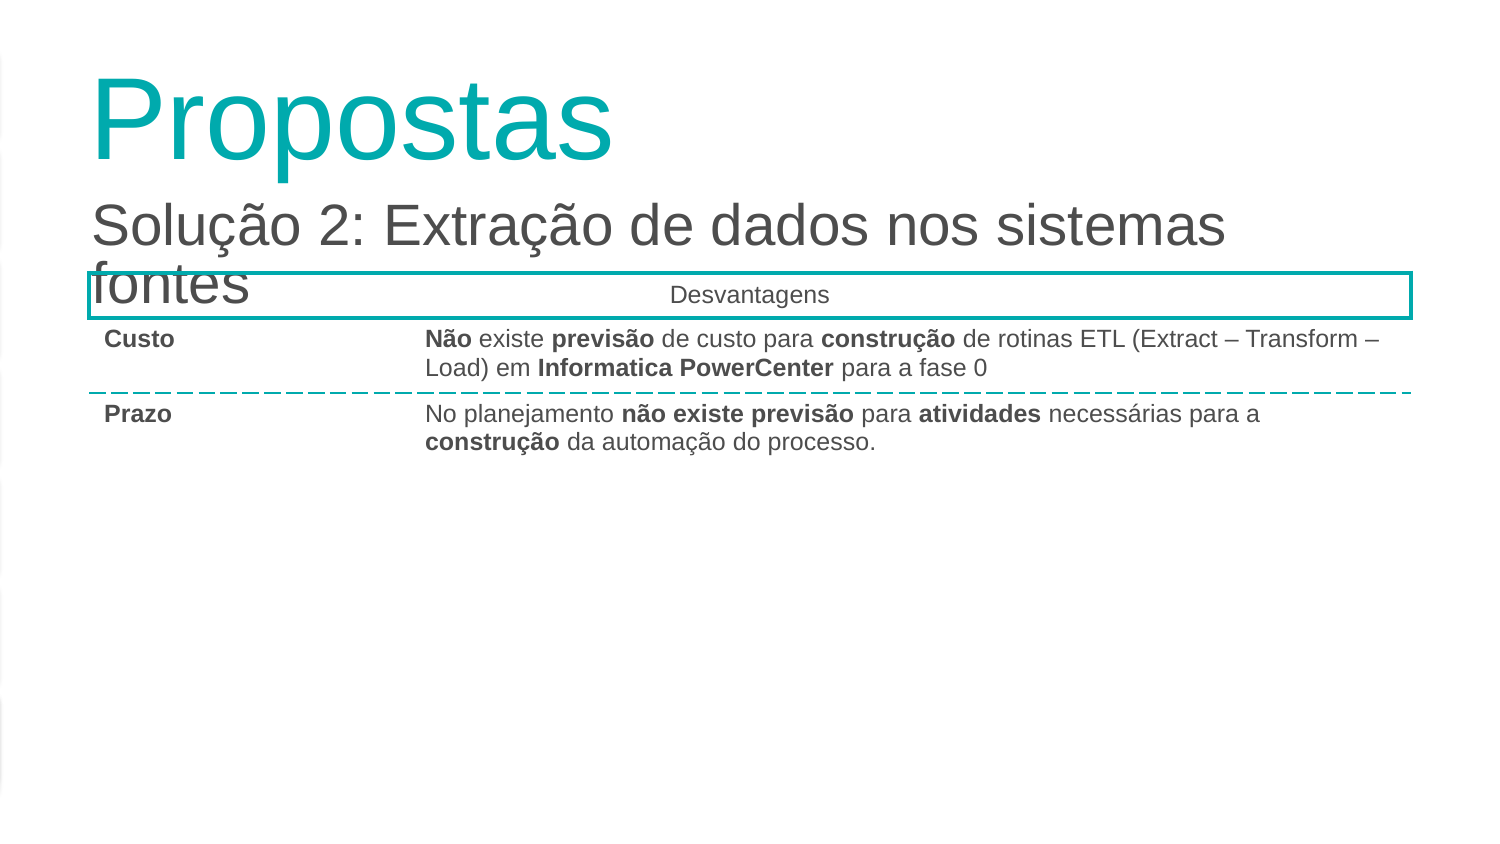

# Propostas
Solução 2: Extração de dados nos sistemas fontes
| Desvantagens |  |
| --- | --- |
| Custo | Não existe previsão de custo para construção de rotinas ETL (Extract – Transform – Load) em Informatica PowerCenter para a fase 0 |
| Prazo | No planejamento não existe previsão para atividades necessárias para a construção da automação do processo. |